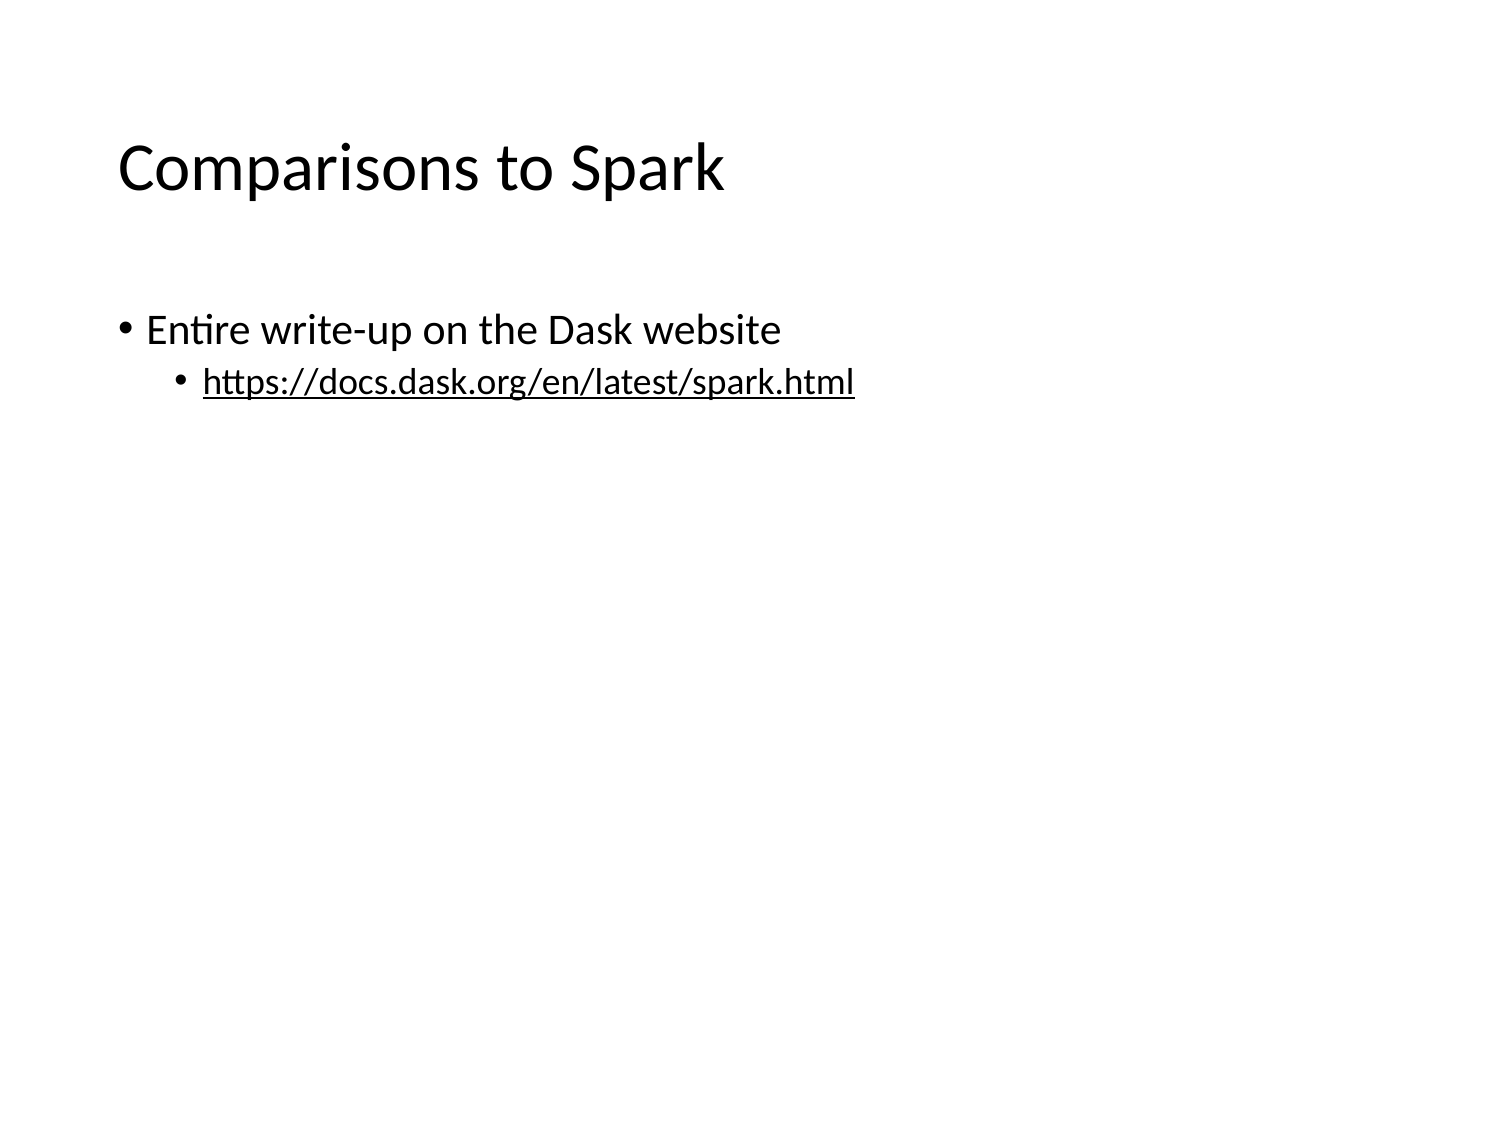

# Comparisons to Spark
Entire write-up on the Dask website
https://docs.dask.org/en/latest/spark.html